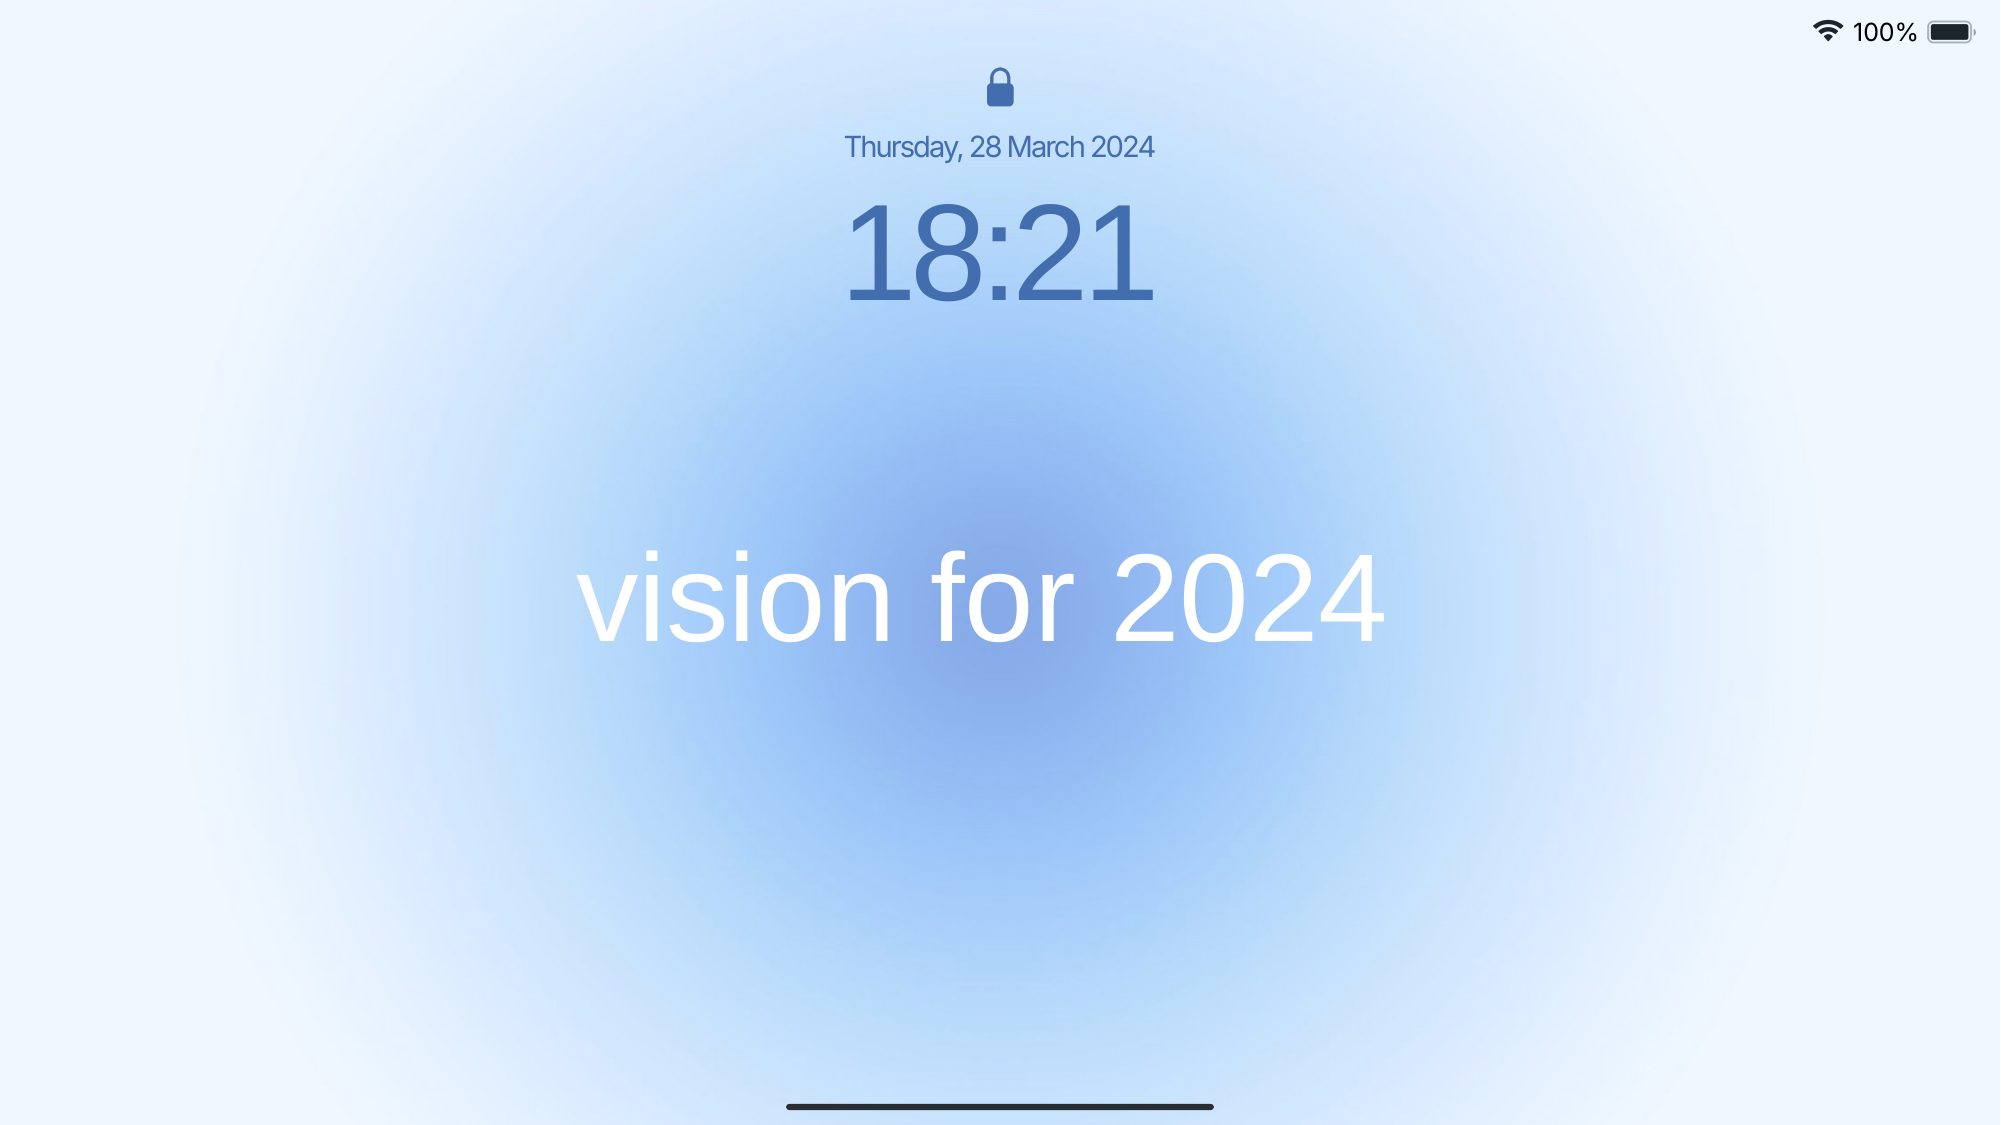

Thursday, 28 March 2024
18:21
# vision for 2024